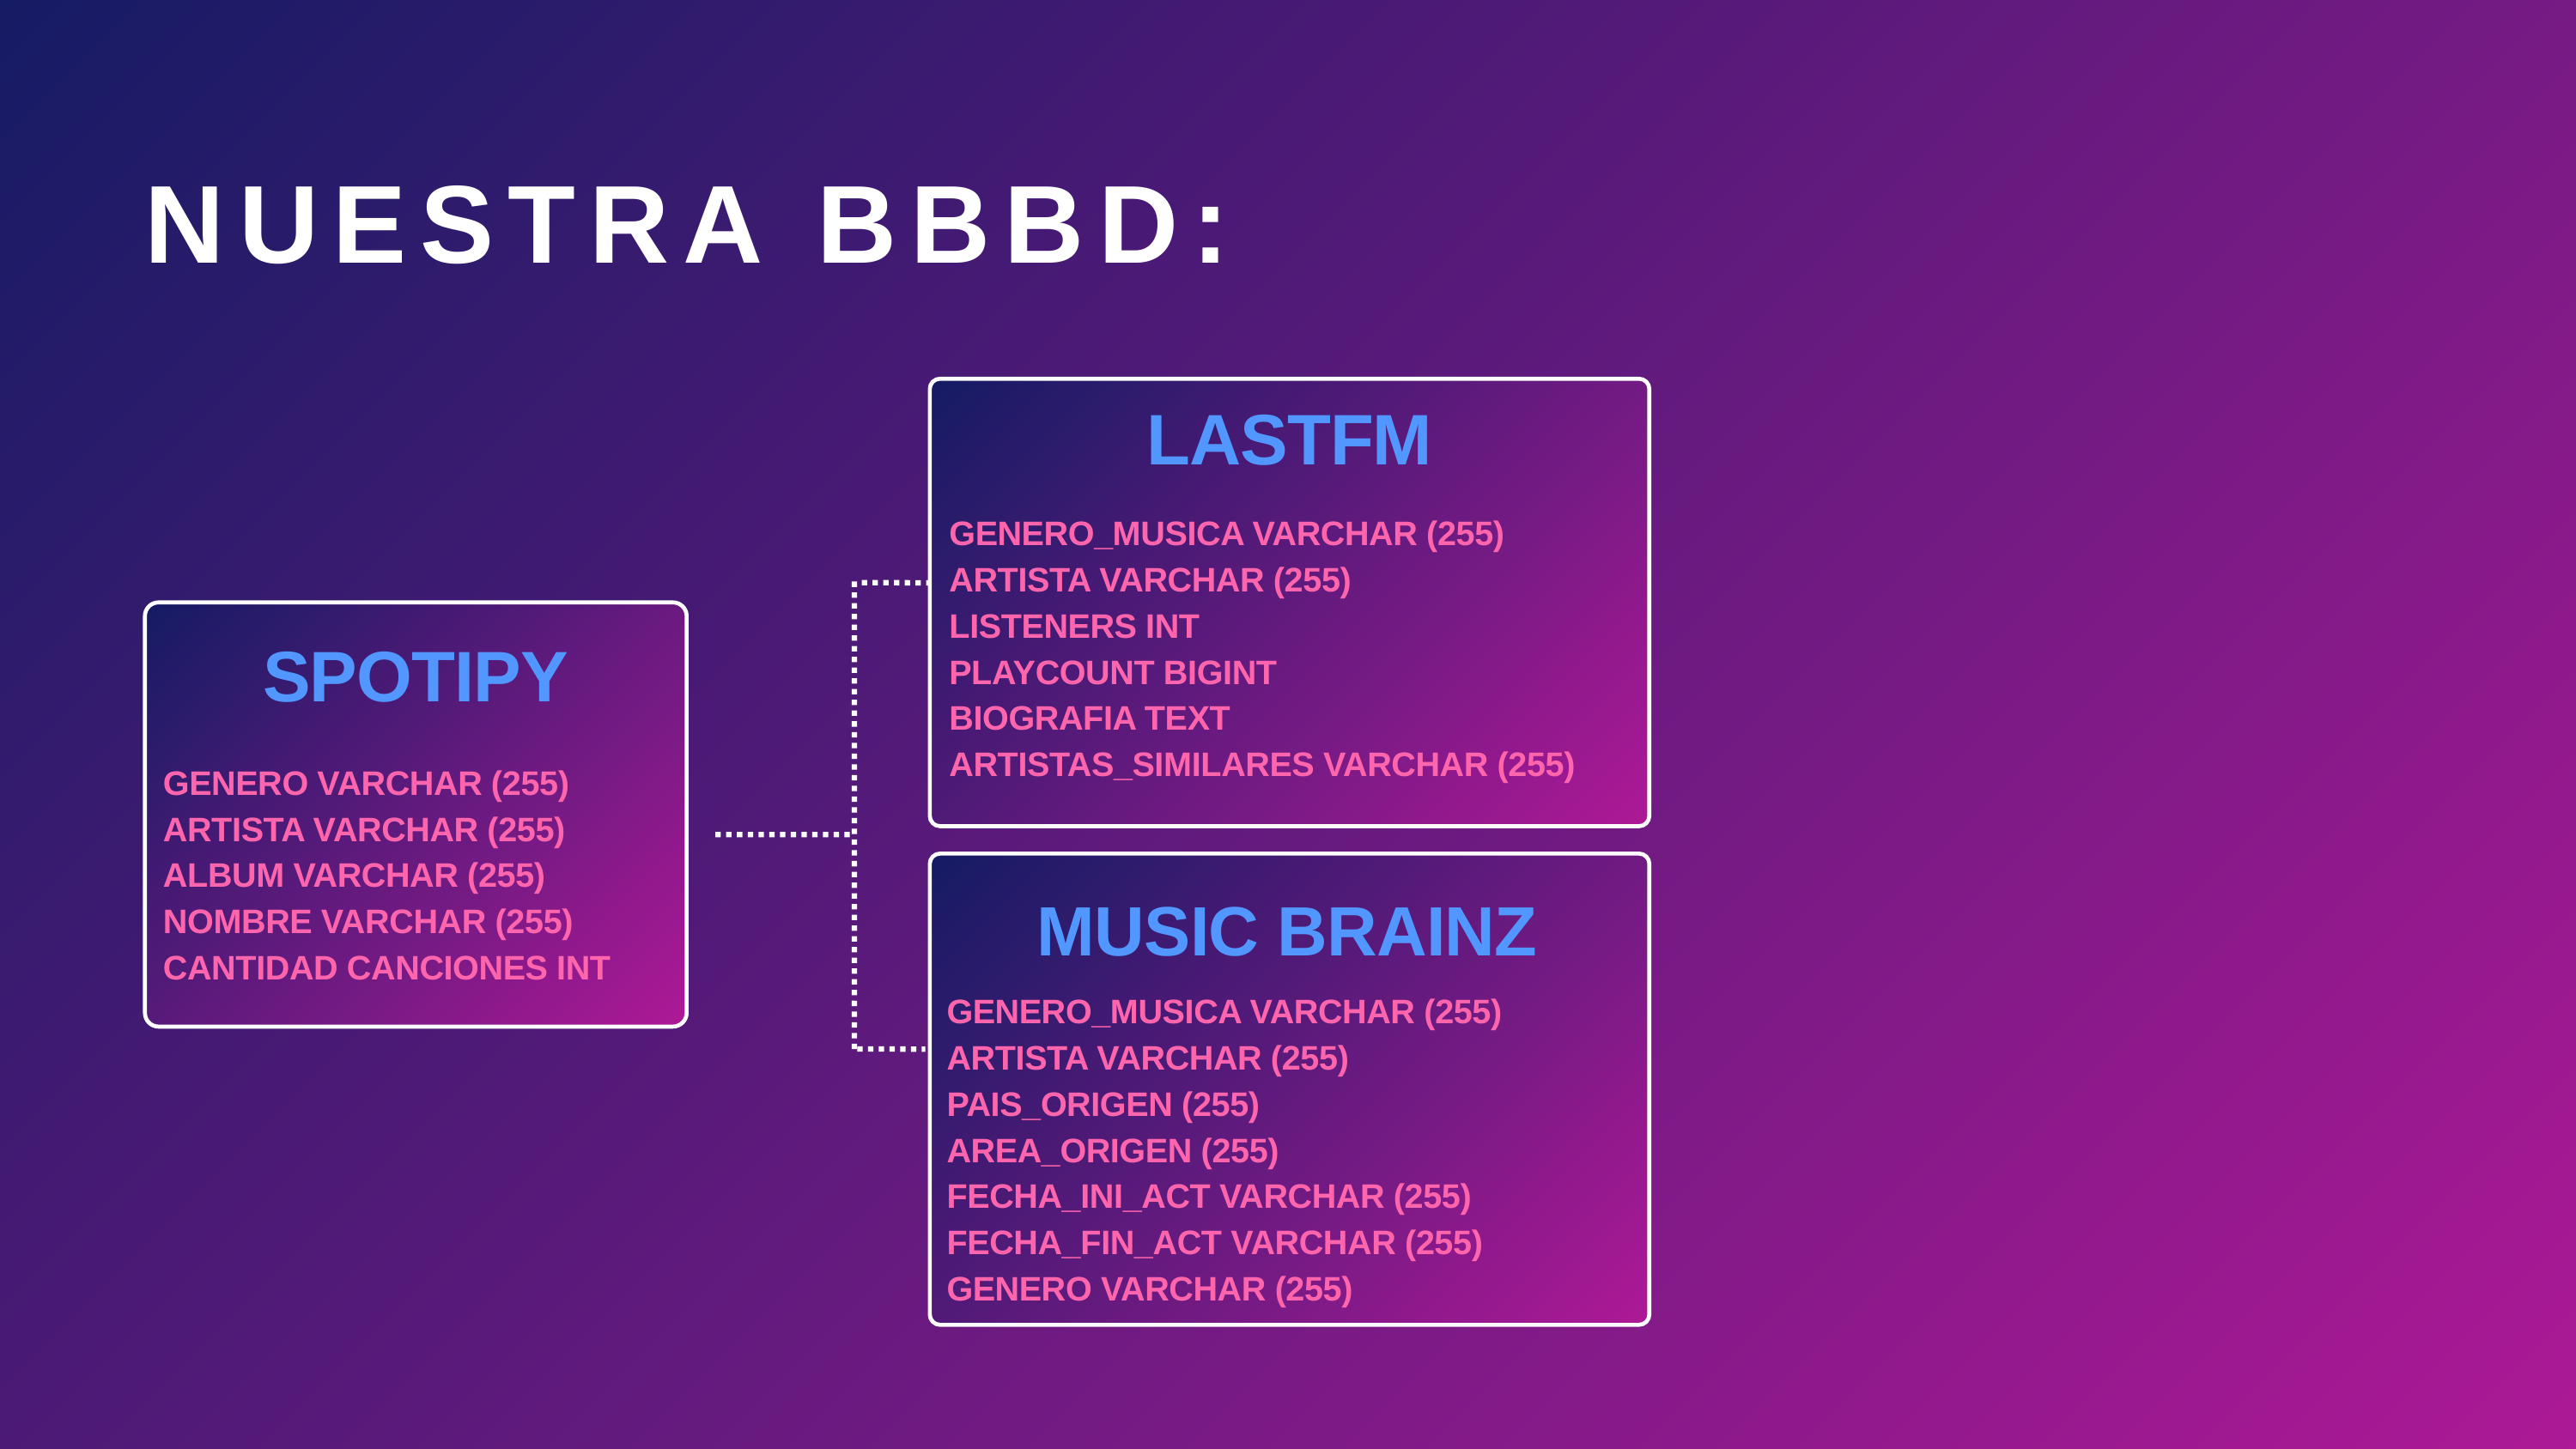

NUESTRA BBBD:

LASTFM
GENERO_MUSICA VARCHAR (255)
ARTISTA VARCHAR (255)
LISTENERS INT
PLAYCOUNT BIGINT
BIOGRAFIA TEXT
ARTISTAS_SIMILARES VARCHAR (255)

SPOTIPY
GENERO VARCHAR (255)
ARTISTA VARCHAR (255)
ALBUM VARCHAR (255)
NOMBRE VARCHAR (255)
CANTIDAD CANCIONES INT

MUSIC BRAINZ
GENERO_MUSICA VARCHAR (255)
ARTISTA VARCHAR (255)
PAIS_ORIGEN (255)
AREA_ORIGEN (255)
FECHA_INI_ACT VARCHAR (255)
FECHA_FIN_ACT VARCHAR (255)
GENERO VARCHAR (255)